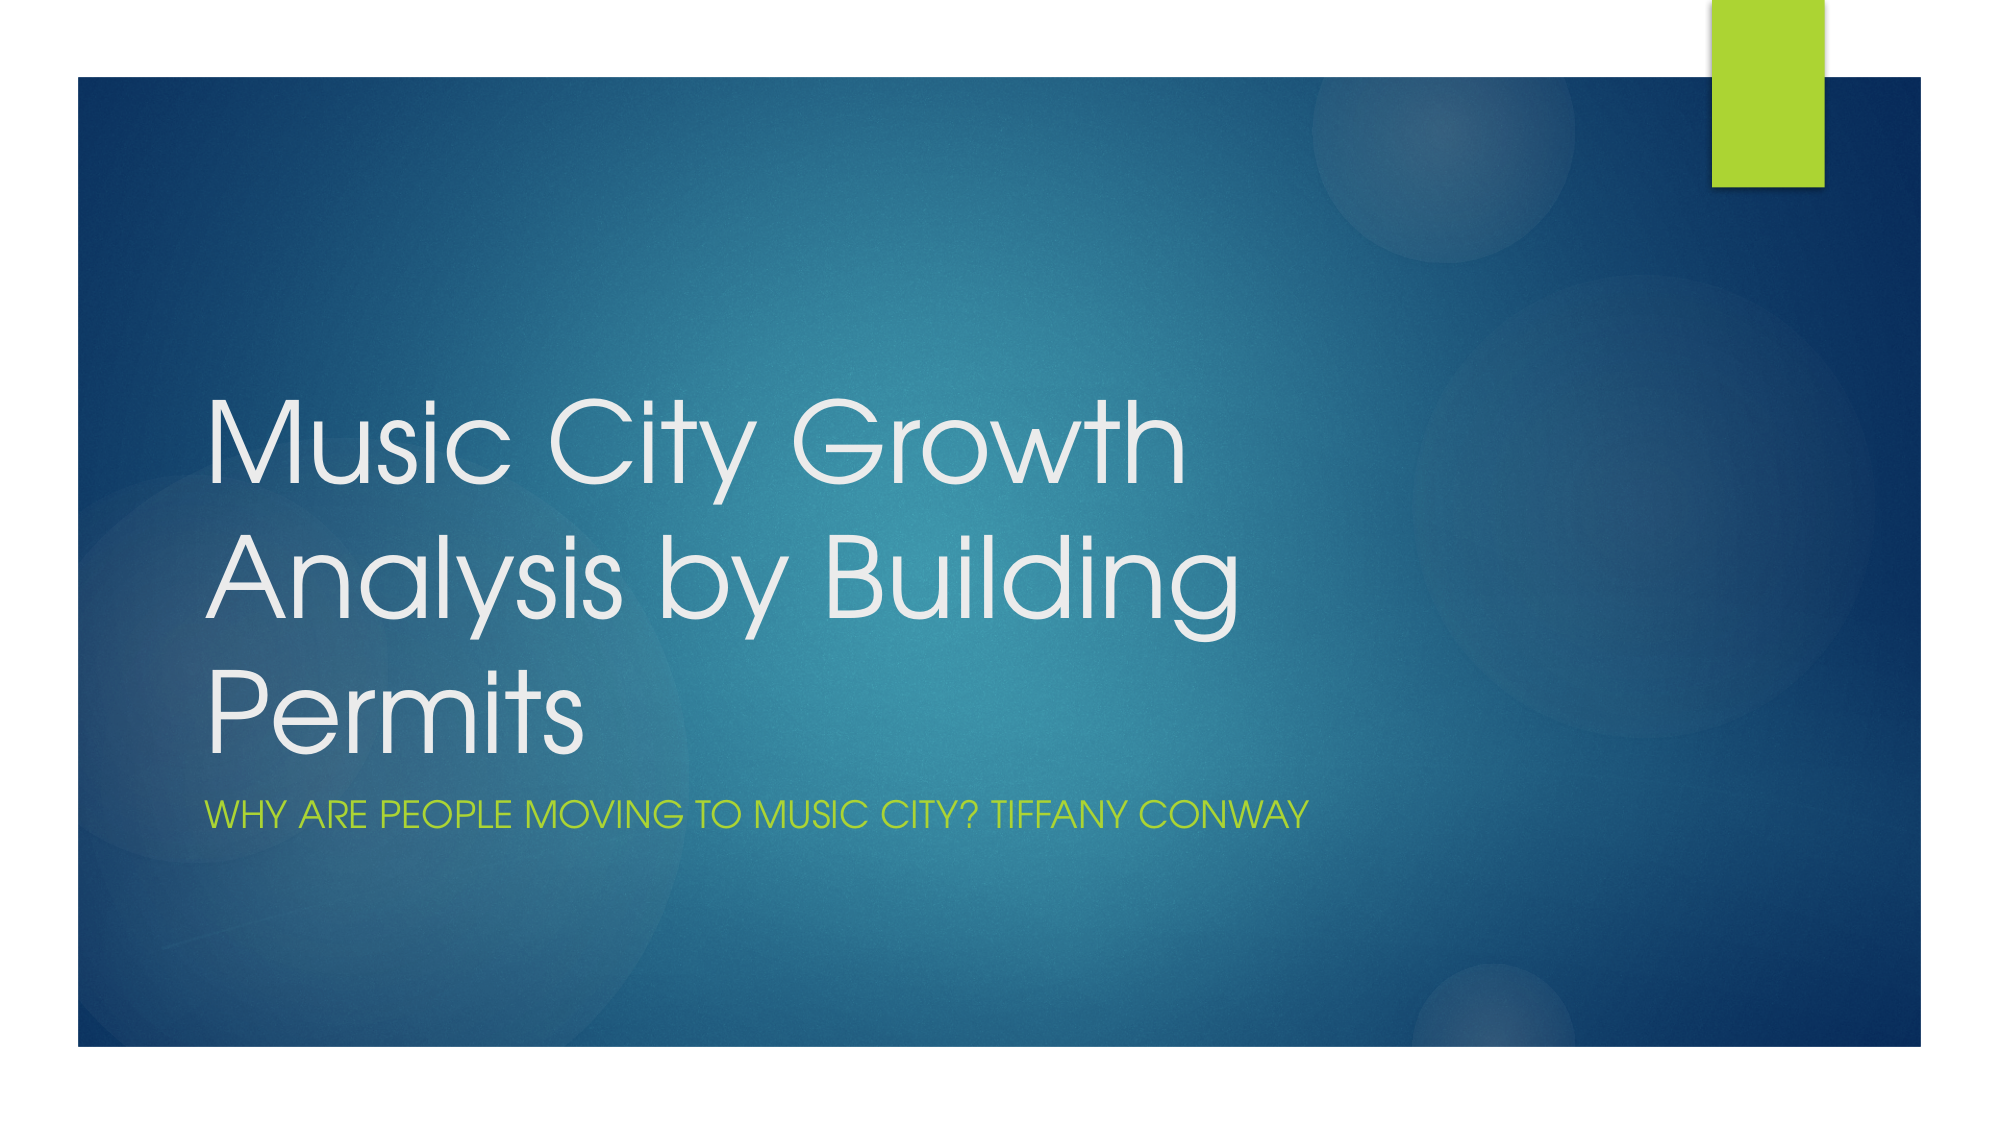

# Music City Growth Analysis by Building Permits
Why are people moving to music city? Tiffany Conway